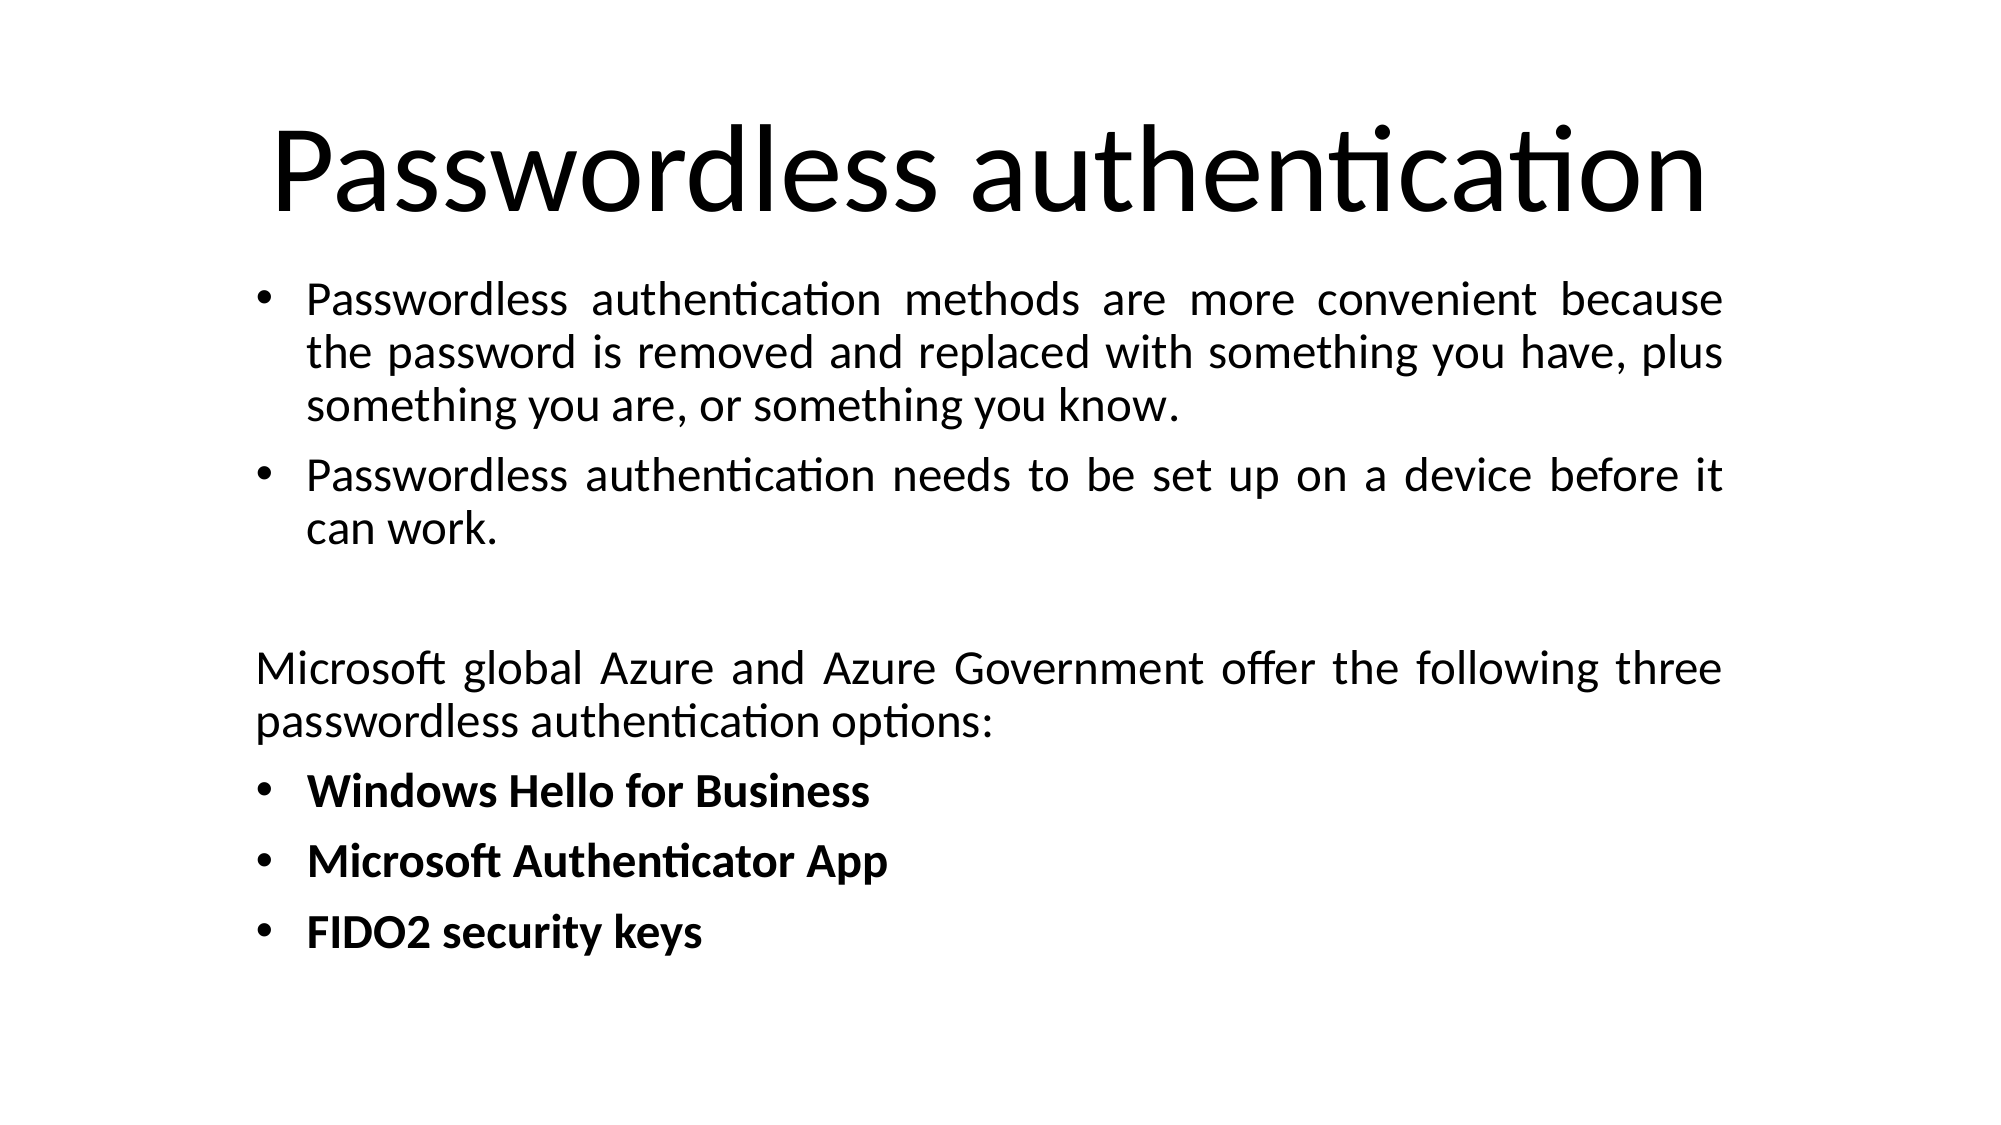

# Passwordless authentication
Passwordless authentication methods are more convenient because the password is removed and replaced with something you have, plus something you are, or something you know.
Passwordless authentication needs to be set up on a device before it can work.

Microsoft global Azure and Azure Government offer the following three passwordless authentication options:
Windows Hello for Business
Microsoft Authenticator App
FIDO2 security keys